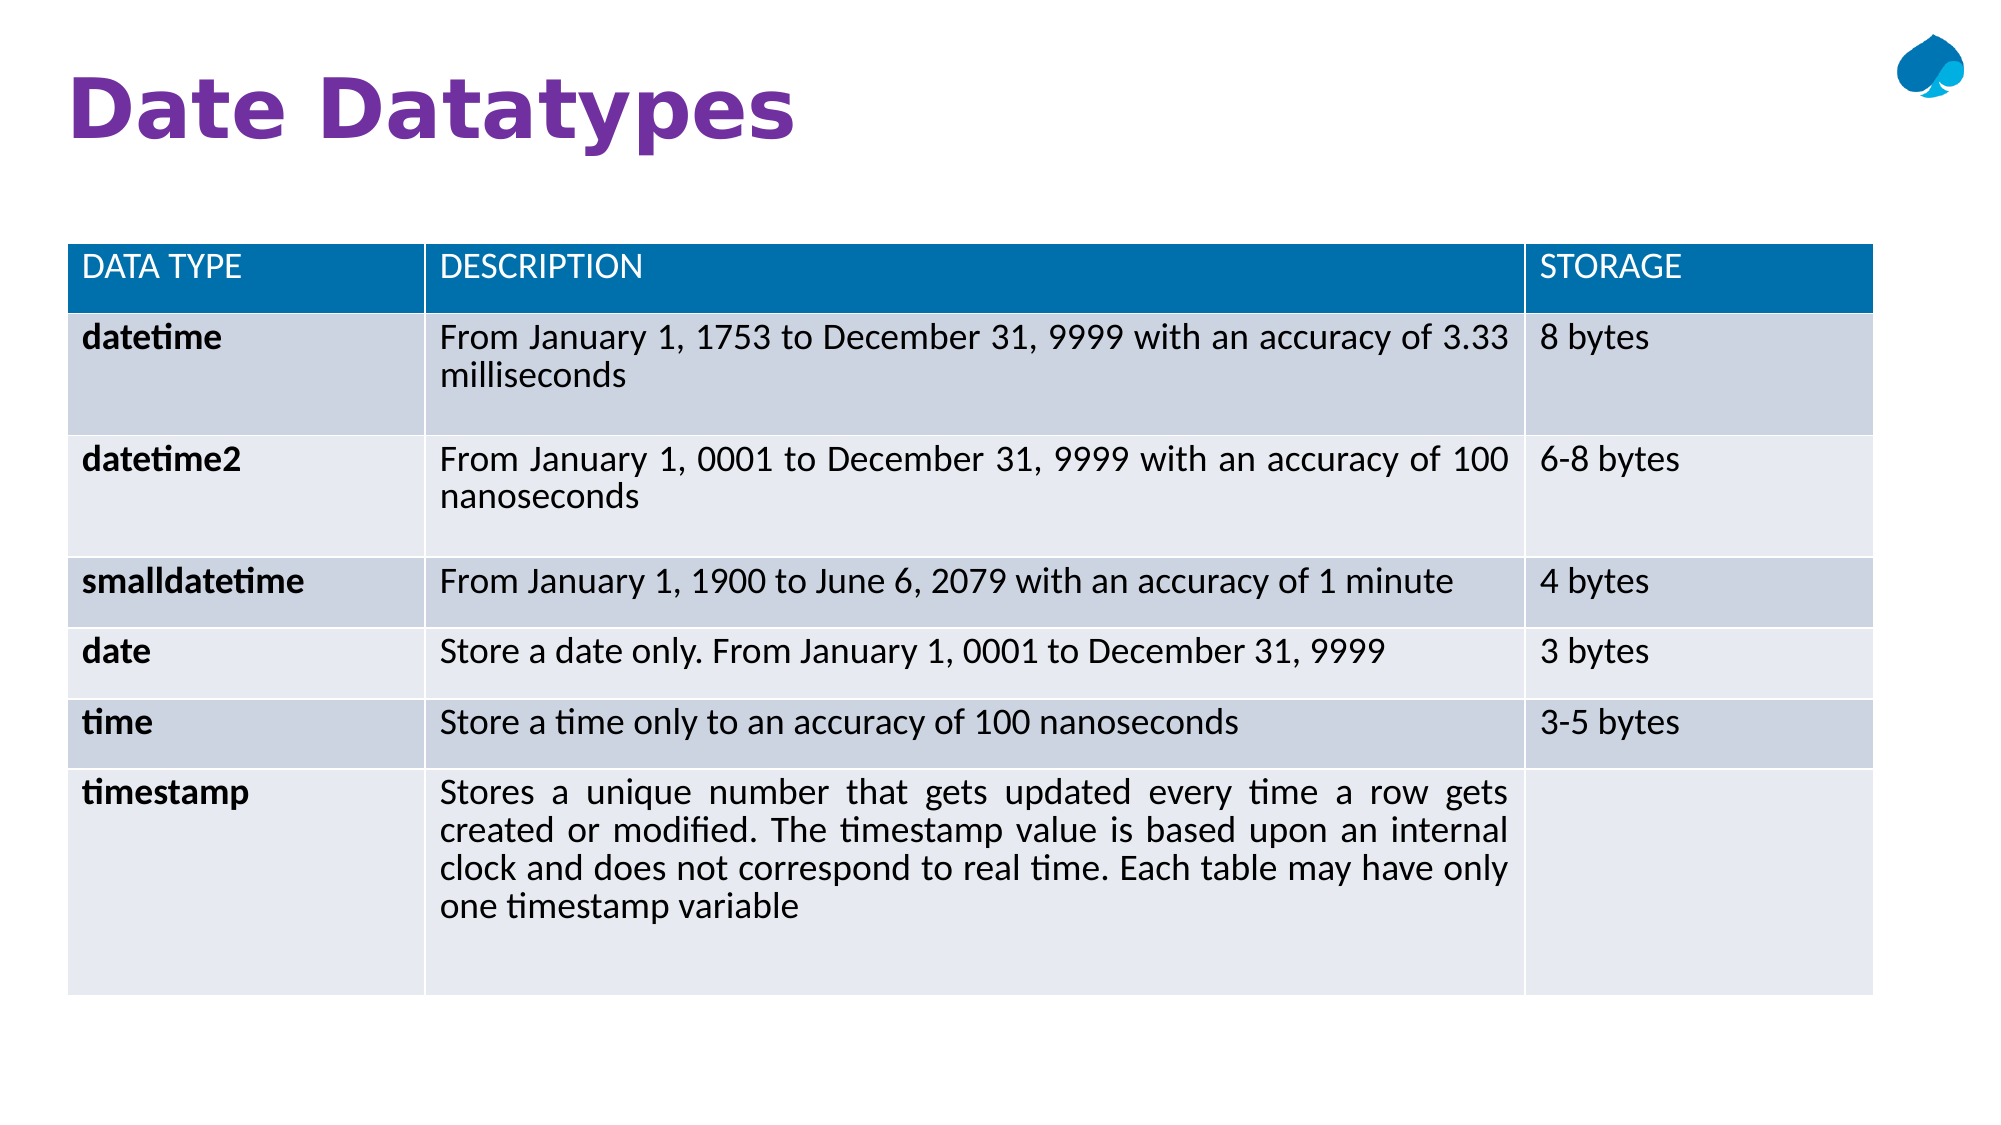

# Date Datatypes
| DATA TYPE | DESCRIPTION | STORAGE |
| --- | --- | --- |
| datetime | From January 1, 1753 to December 31, 9999 with an accuracy of 3.33 milliseconds | 8 bytes |
| datetime2 | From January 1, 0001 to December 31, 9999 with an accuracy of 100 nanoseconds | 6-8 bytes |
| smalldatetime | From January 1, 1900 to June 6, 2079 with an accuracy of 1 minute | 4 bytes |
| date | Store a date only. From January 1, 0001 to December 31, 9999 | 3 bytes |
| time | Store a time only to an accuracy of 100 nanoseconds | 3-5 bytes |
| timestamp | Stores a unique number that gets updated every time a row gets created or modified. The timestamp value is based upon an internal clock and does not correspond to real time. Each table may have only one timestamp variable |  |